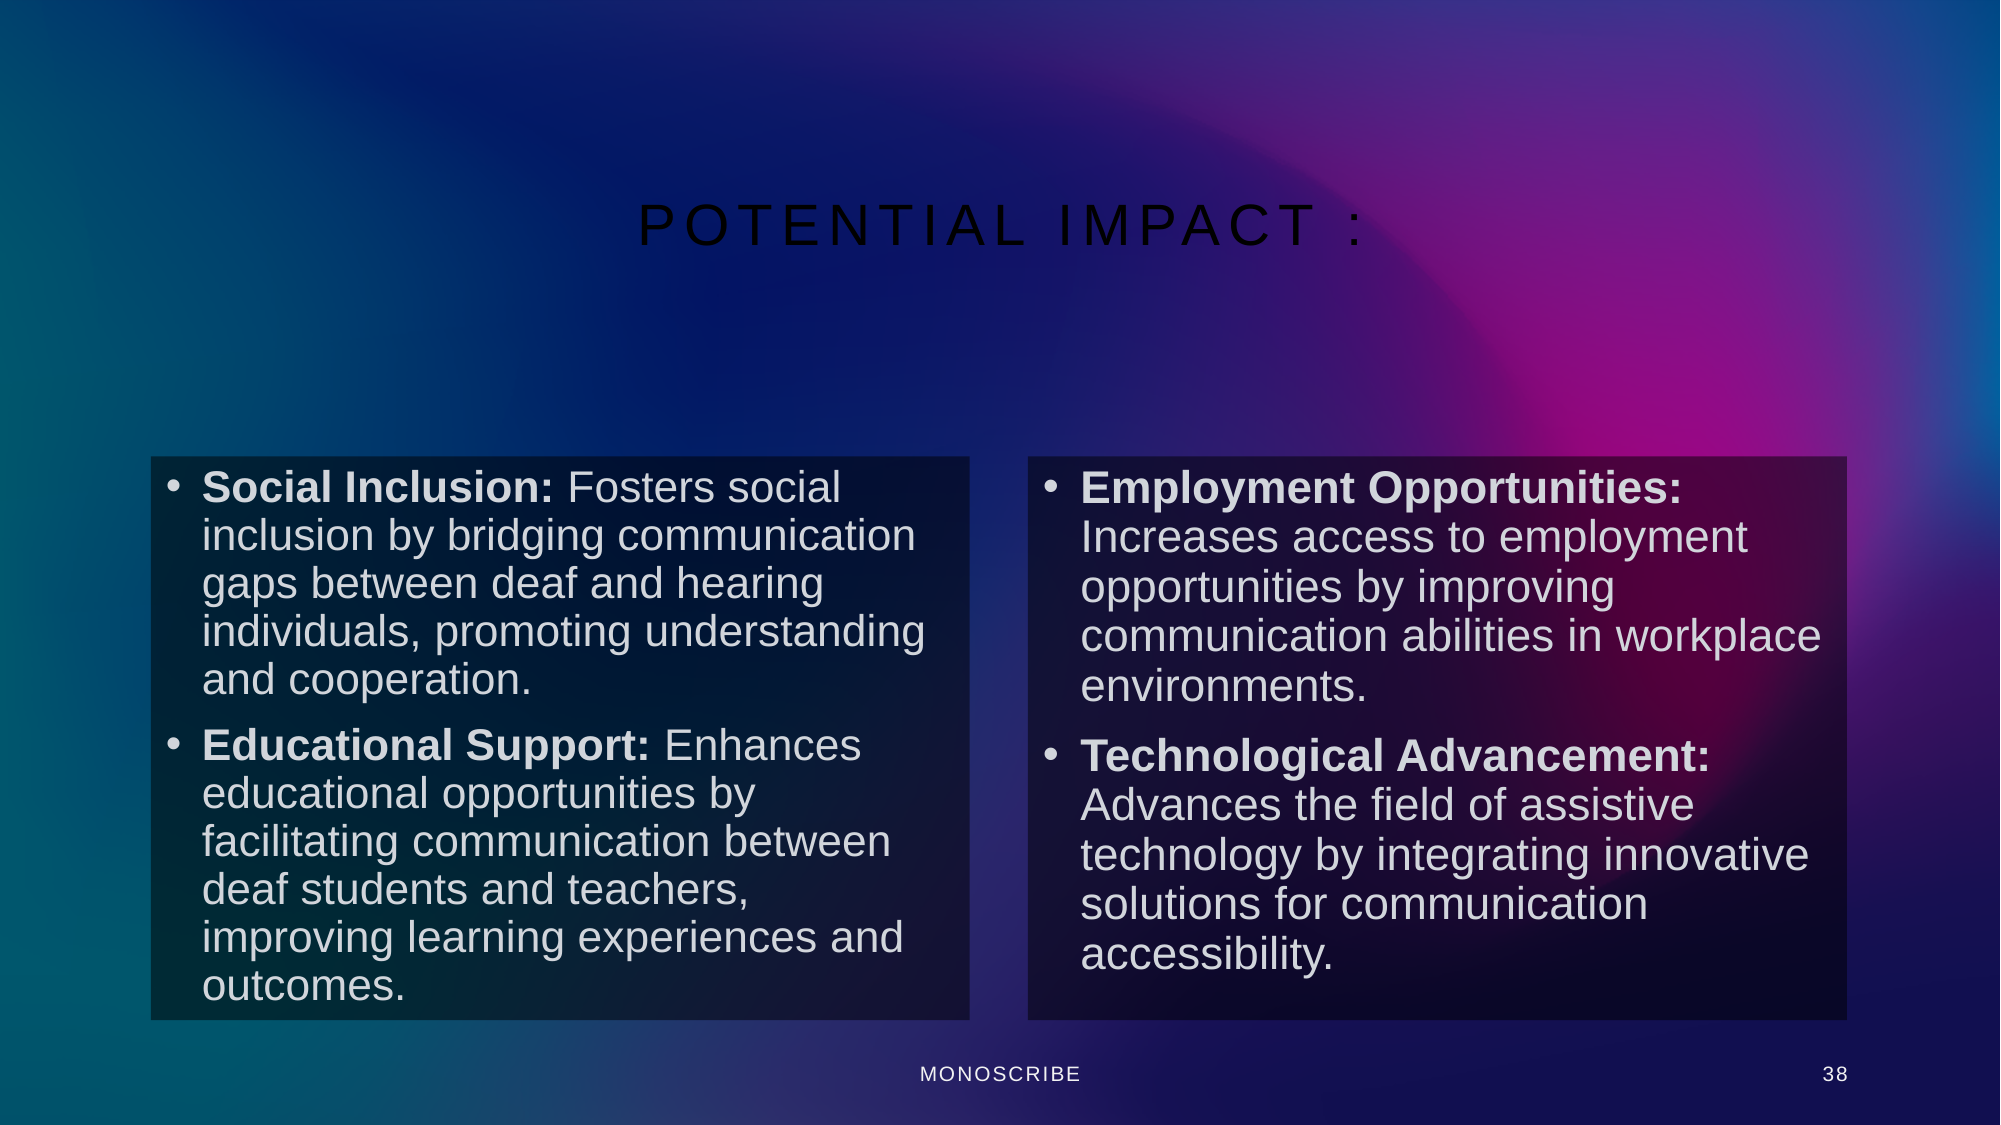

# Potential impact :
Social Inclusion: Fosters social inclusion by bridging communication gaps between deaf and hearing individuals, promoting understanding and cooperation.
Educational Support: Enhances educational opportunities by facilitating communication between deaf students and teachers, improving learning experiences and outcomes.
Employment Opportunities: Increases access to employment opportunities by improving communication abilities in workplace environments.
Technological Advancement: Advances the field of assistive technology by integrating innovative solutions for communication accessibility.
MonoScribe
38